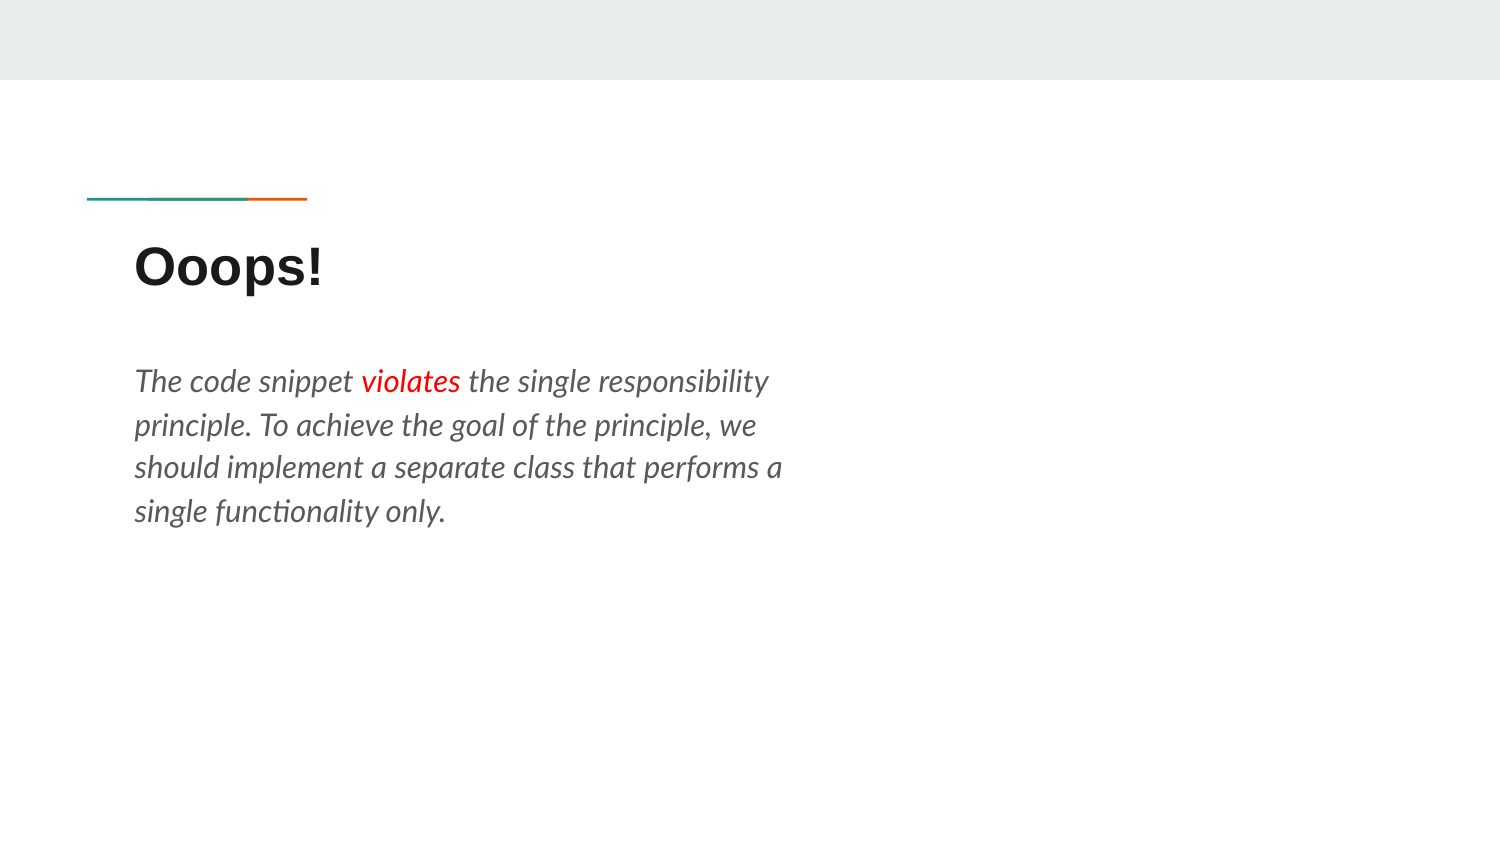

# Ooops!
The code snippet violates the single responsibility principle. To achieve the goal of the principle, we should implement a separate class that performs a single functionality only.